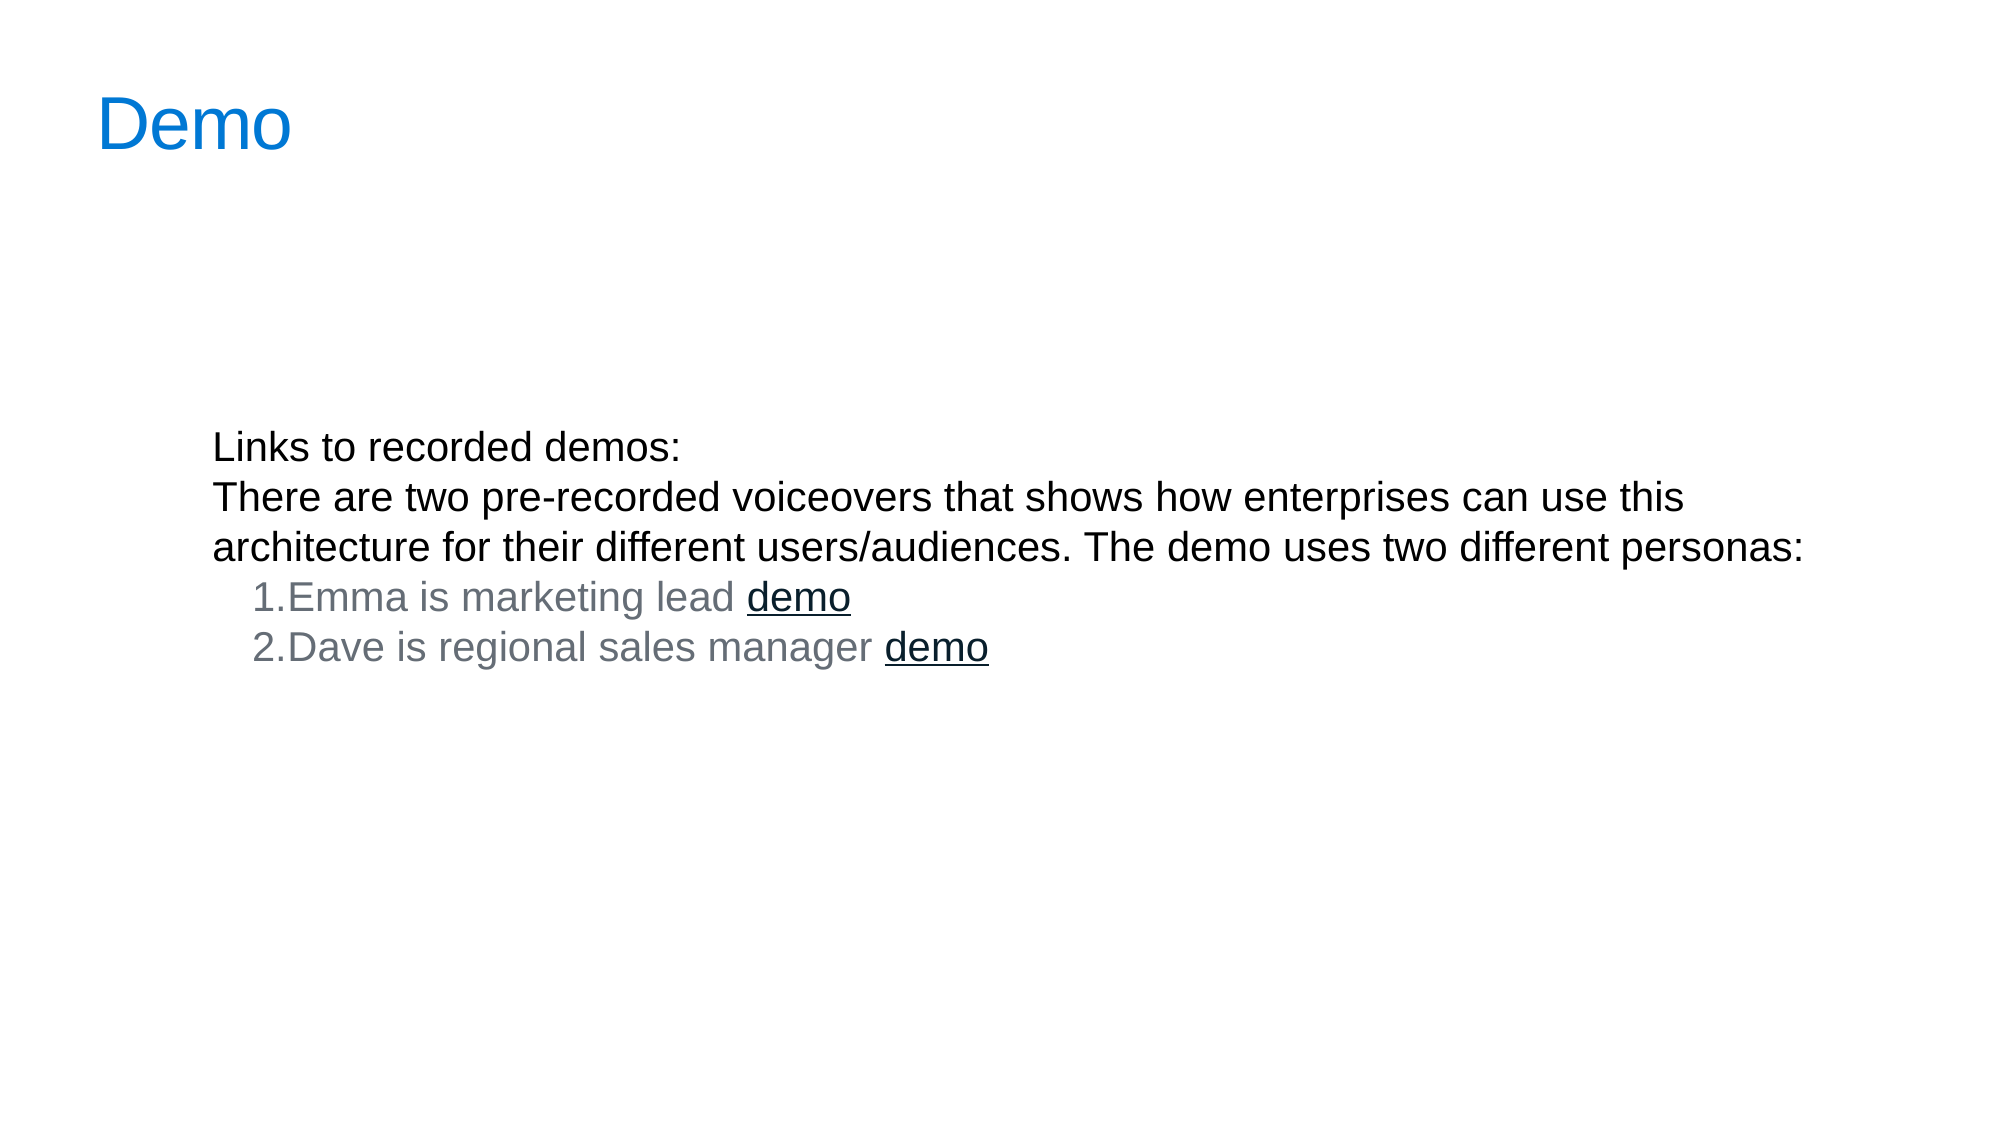

# Demo
Links to recorded demos:
There are two pre-recorded voiceovers that shows how enterprises can use this architecture for their different users/audiences. The demo uses two different personas:
Emma is marketing lead demo
Dave is regional sales manager demo